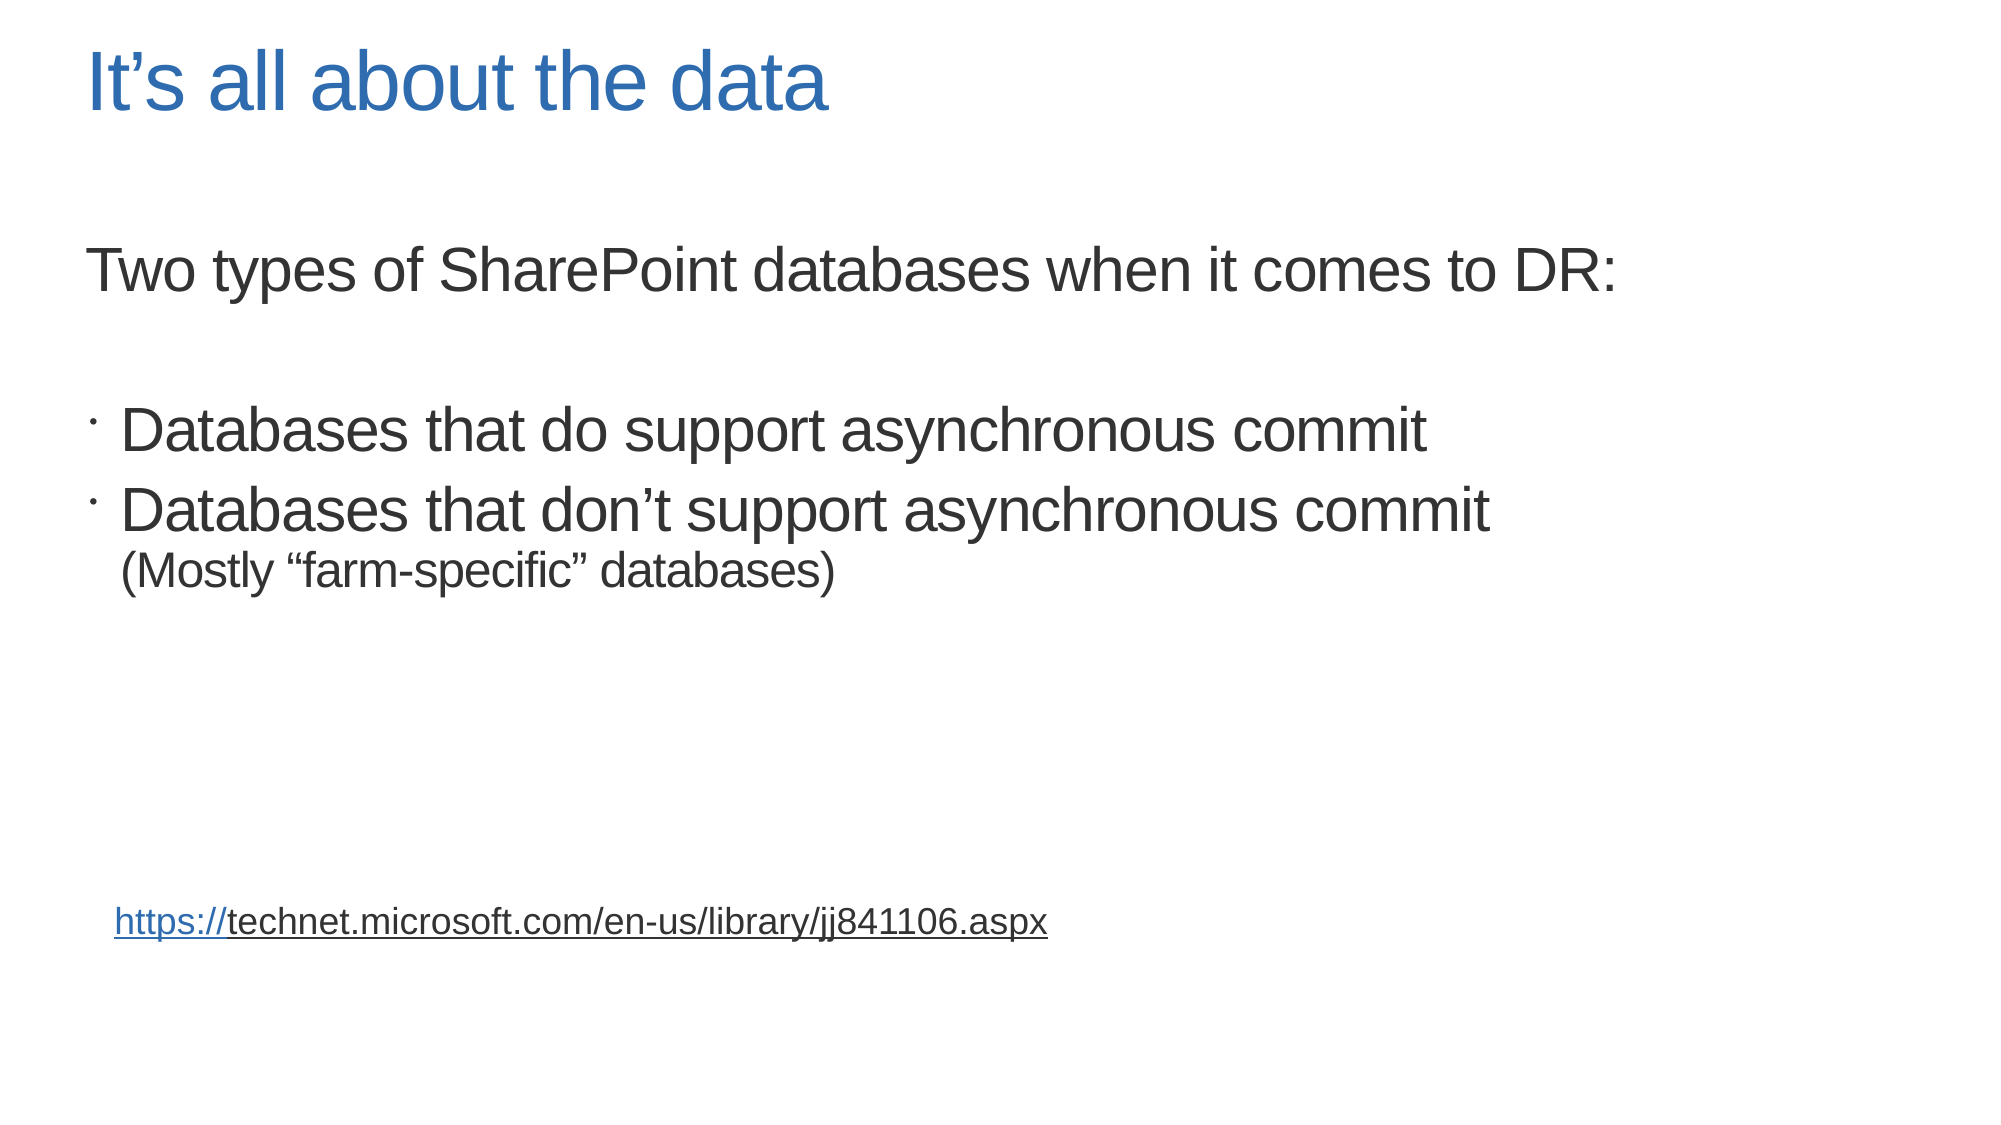

# It’s all about the data
Two types of SharePoint databases when it comes to DR:

Databases that do support asynchronous commit
Databases that don’t support asynchronous commit
(Mostly “farm-specific” databases)
https://technet.microsoft.com/en-us/library/jj841106.aspx